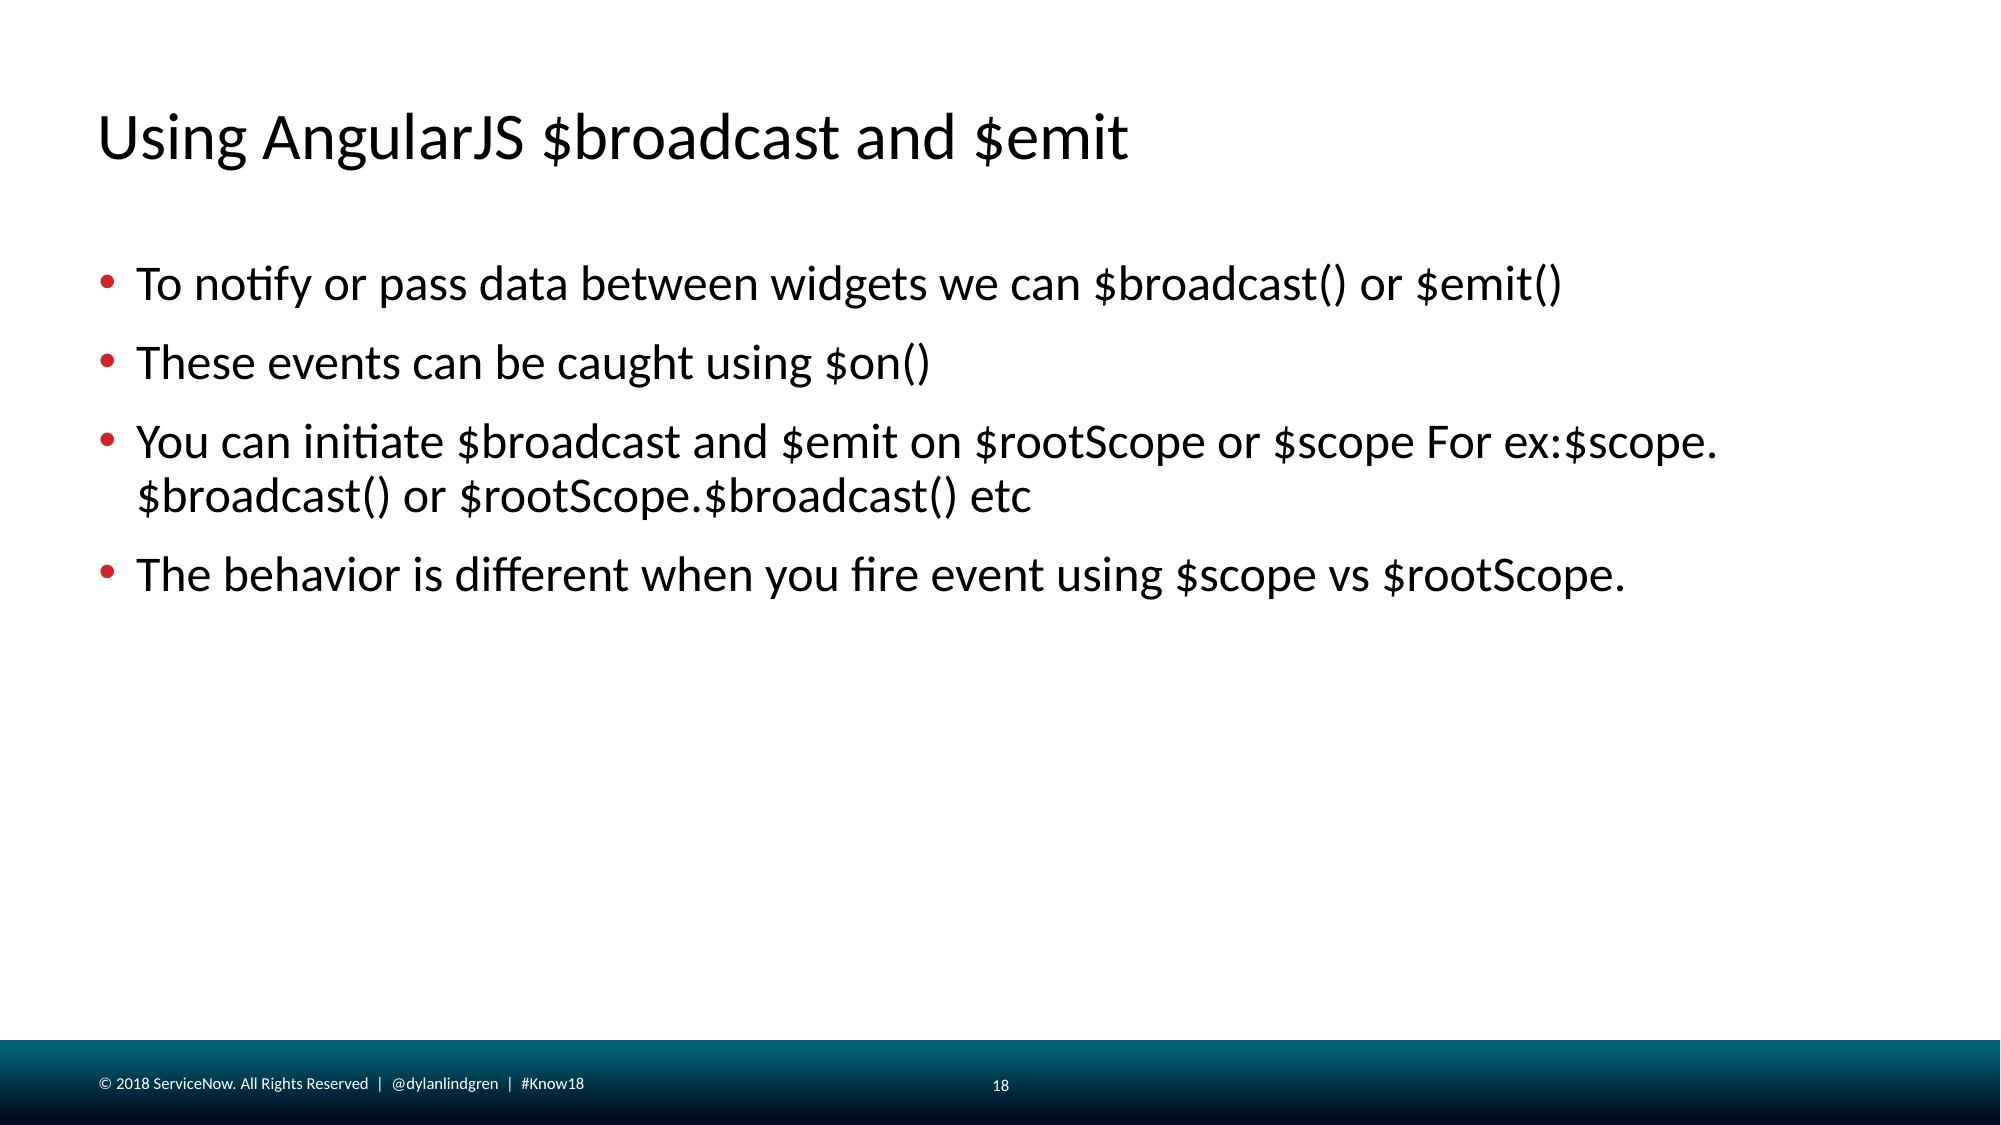

# Using AngularJS $broadcast and $emit
To notify or pass data between widgets we can $broadcast() or $emit()
These events can be caught using $on()
You can initiate $broadcast and $emit on $rootScope or $scope For ex:$scope.$broadcast() or $rootScope.$broadcast() etc
The behavior is different when you fire event using $scope vs $rootScope.